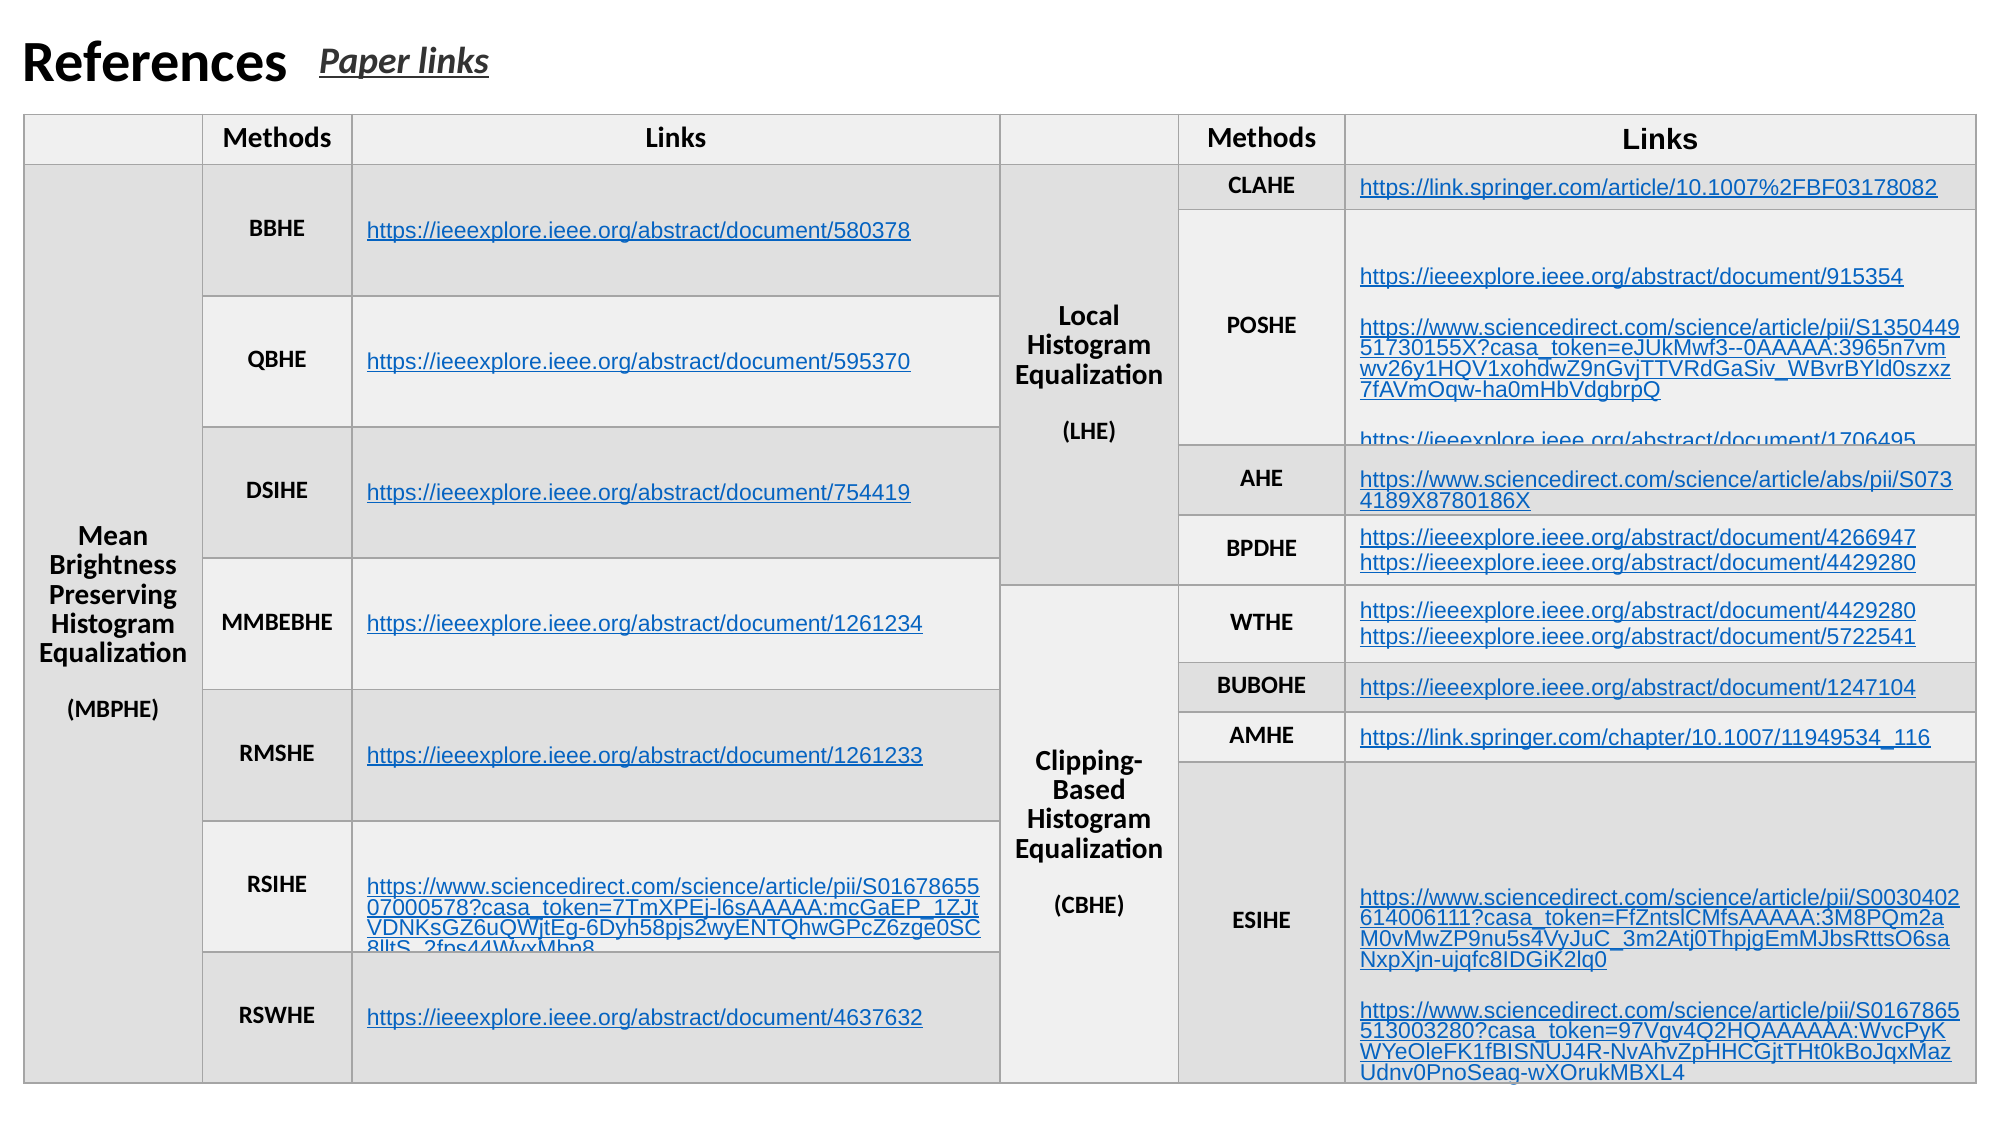

References
Paper links
|  | Methods | Links |
| --- | --- | --- |
| Mean Brightness Preserving Histogram Equalization (MBPHE) | BBHE | https://ieeexplore.ieee.org/abstract/document/580378 |
|  | QBHE | https://ieeexplore.ieee.org/abstract/document/595370 |
|  | DSIHE | https://ieeexplore.ieee.org/abstract/document/754419 |
|  | MMBEBHE | https://ieeexplore.ieee.org/abstract/document/1261234 |
|  | RMSHE | https://ieeexplore.ieee.org/abstract/document/1261233 |
|  | RSIHE | https://www.sciencedirect.com/science/article/pii/S0167865507000578?casa\_token=7TmXPEj-l6sAAAAA:mcGaEP\_1ZJtVDNKsGZ6uQWjtEg-6Dyh58pjs2wyENTQhwGPcZ6zge0SC8lltS\_2fps44WyxMbp8 |
|  | RSWHE | https://ieeexplore.ieee.org/abstract/document/4637632 |
|  | Methods | Links |
| --- | --- | --- |
| Local Histogram Equalization (LHE) | CLAHE | https://link.springer.com/article/10.1007%2FBF03178082 |
|  | POSHE | https://ieeexplore.ieee.org/abstract/document/915354 https://www.sciencedirect.com/science/article/pii/S135044951730155X?casa\_token=eJUkMwf3--0AAAAA:3965n7vmwv26y1HQV1xohdwZ9nGvjTTVRdGaSiv\_WBvrBYld0szxz7fAVmOqw-ha0mHbVdgbrpQ https://ieeexplore.ieee.org/abstract/document/1706495 |
|  | AHE | https://www.sciencedirect.com/science/article/abs/pii/S0734189X8780186X |
|  | BPDHE | https://ieeexplore.ieee.org/abstract/document/4266947 https://ieeexplore.ieee.org/abstract/document/4429280 |
| Clipping-Based Histogram Equalization (CBHE) | WTHE | https://ieeexplore.ieee.org/abstract/document/4429280 https://ieeexplore.ieee.org/abstract/document/5722541 |
| --- | --- | --- |
|  | BUBOHE | https://ieeexplore.ieee.org/abstract/document/1247104 |
|  | AMHE | https://link.springer.com/chapter/10.1007/11949534\_116 |
|  | ESIHE | https://www.sciencedirect.com/science/article/pii/S0030402614006111?casa\_token=FfZntslCMfsAAAAA:3M8PQm2aM0vMwZP9nu5s4VyJuC\_3m2Atj0ThpjgEmMJbsRttsO6saNxpXjn-ujqfc8IDGiK2lq0 https://www.sciencedirect.com/science/article/pii/S0167865513003280?casa\_token=97Vgv4Q2HQAAAAAA:WvcPyKWYeOleFK1fBISNUJ4R-NvAhvZpHHCGjtTHt0kBoJqxMazUdnv0PnoSeag-wXOrukMBXL4 |